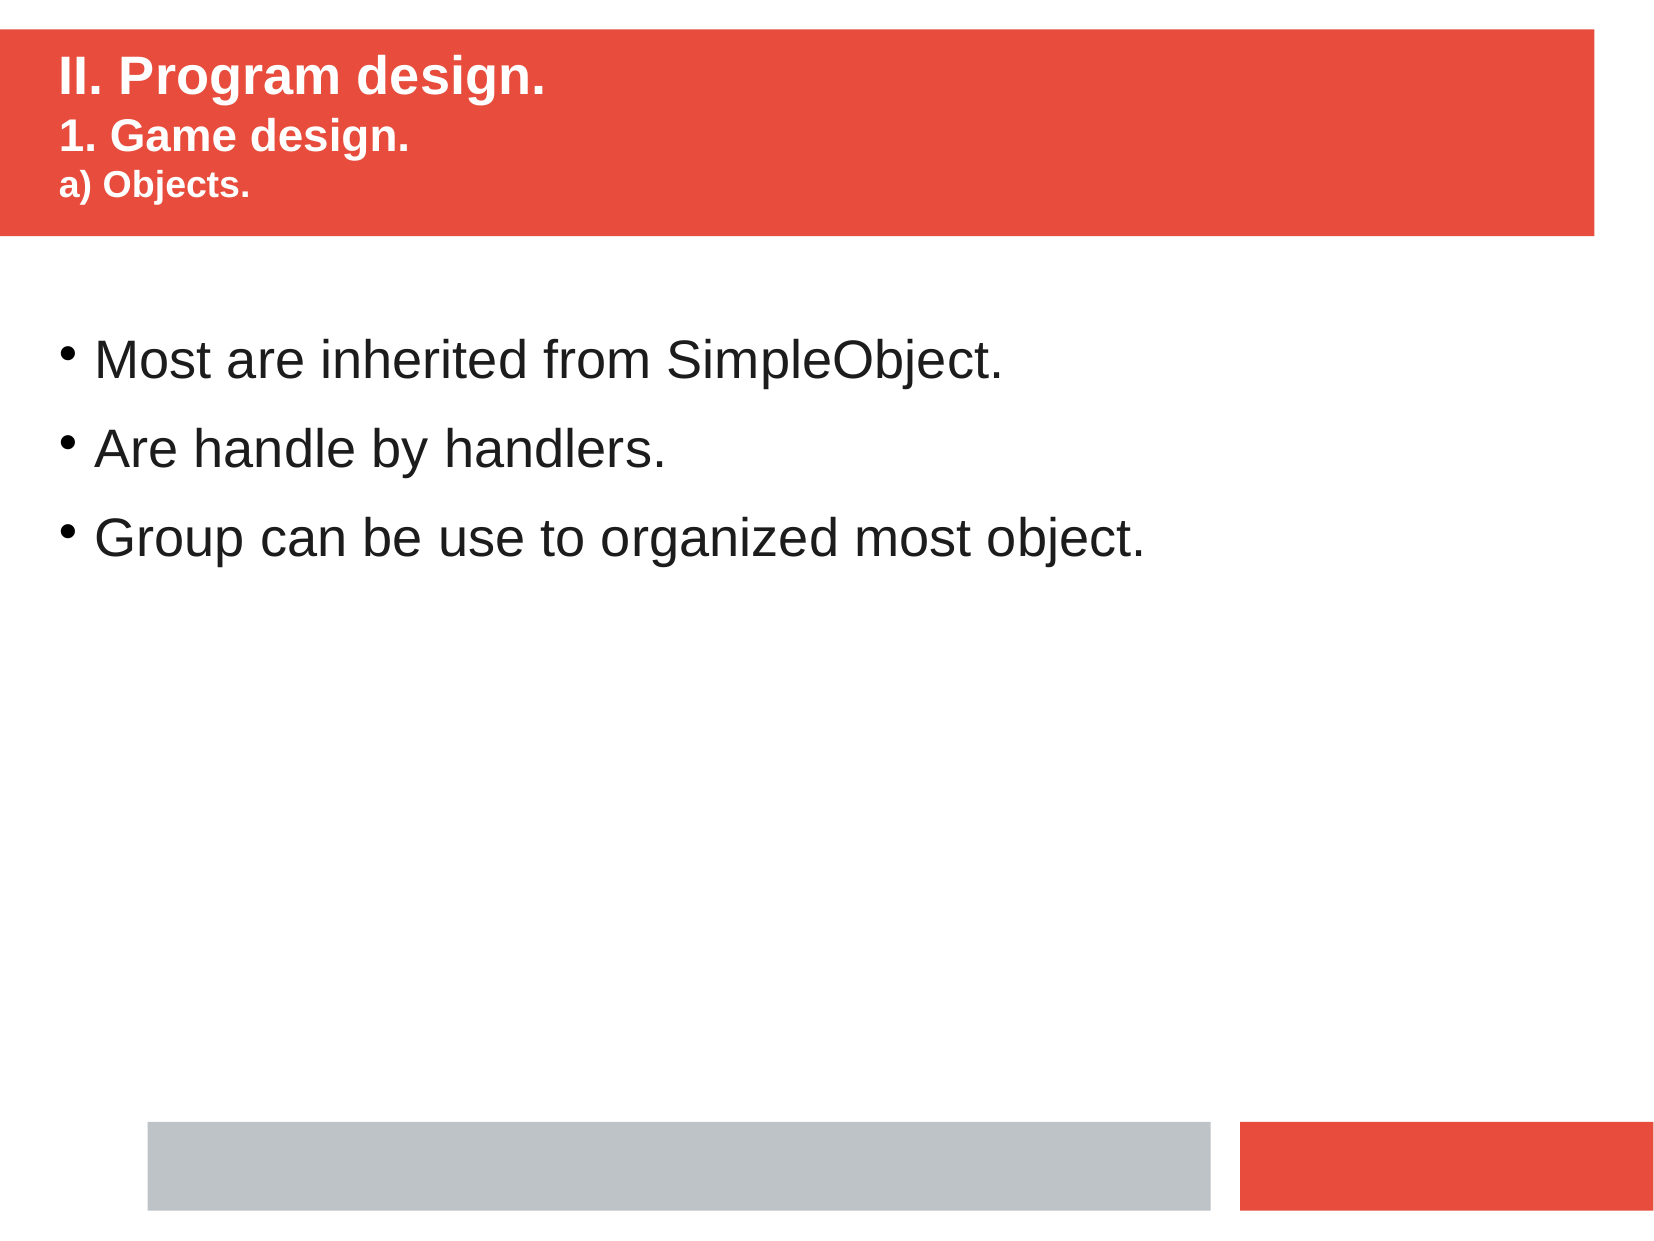

II. Program design.
1. Game design.
a) Objects.
Most are inherited from SimpleObject.
Are handle by handlers.
Group can be use to organized most object.